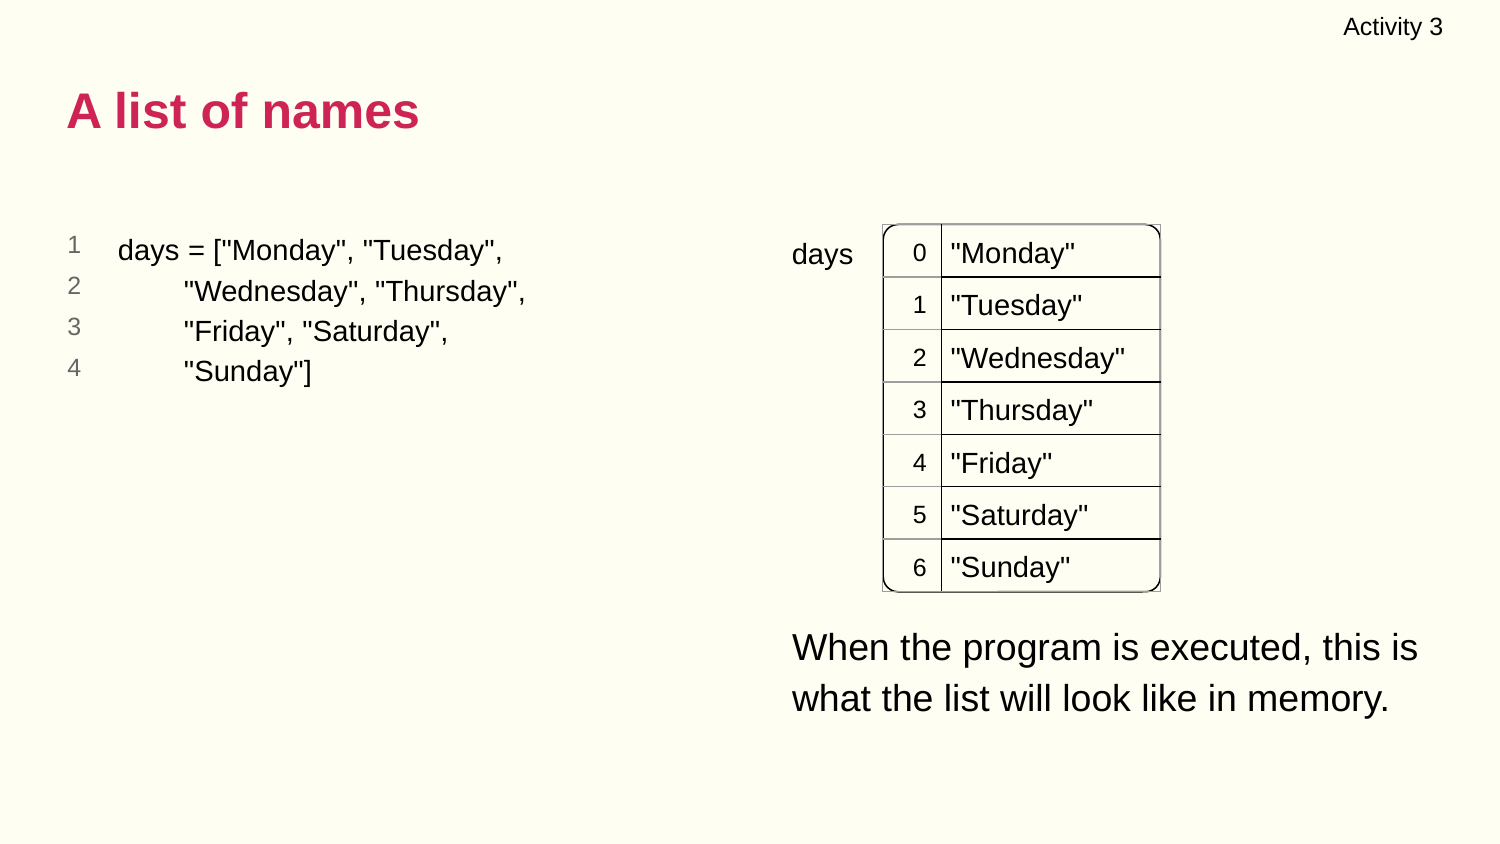

Activity 3
A list of names
days = ["Monday", "Tuesday",
        "Wednesday", "Thursday",
        "Friday", "Saturday",
        "Sunday"]

1
2
3
4
days

| 0 | "Monday" |
| --- | --- |
| 1 | "Tuesday" |
| 2 | "Wednesday" |
| 3 | "Thursday" |
| 4 | "Friday" |
| 5 | "Saturday" |
| 6 | "Sunday" |
When the program is executed, this is what the list will look like in memory.